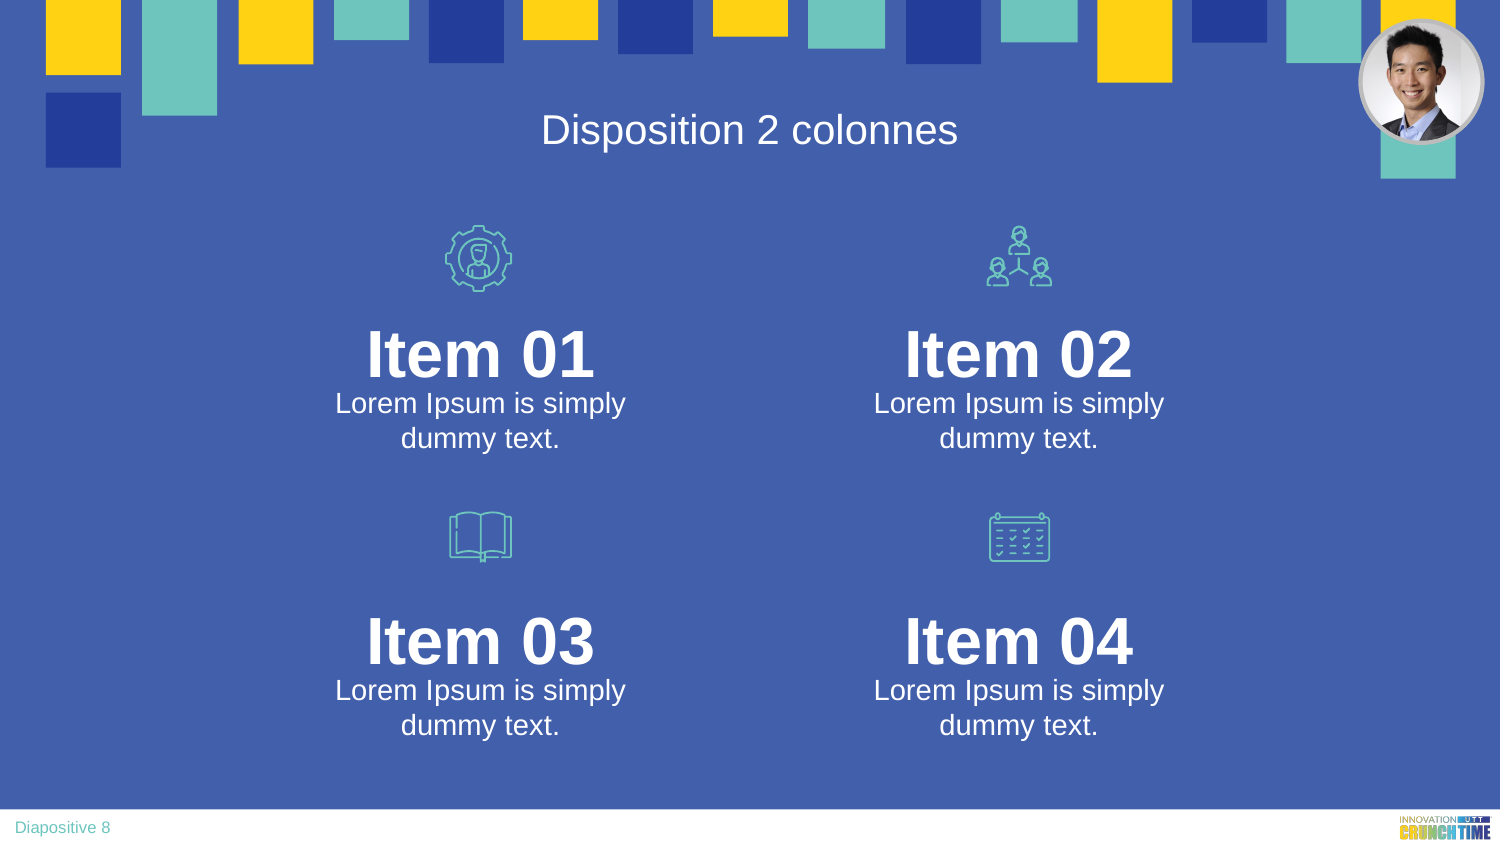

# Disposition 2 colonnes

Item 01
Item 02
Lorem Ipsum is simply dummy text.
Lorem Ipsum is simply dummy text.

Item 03
Item 04
Lorem Ipsum is simply dummy text.
Lorem Ipsum is simply dummy text.